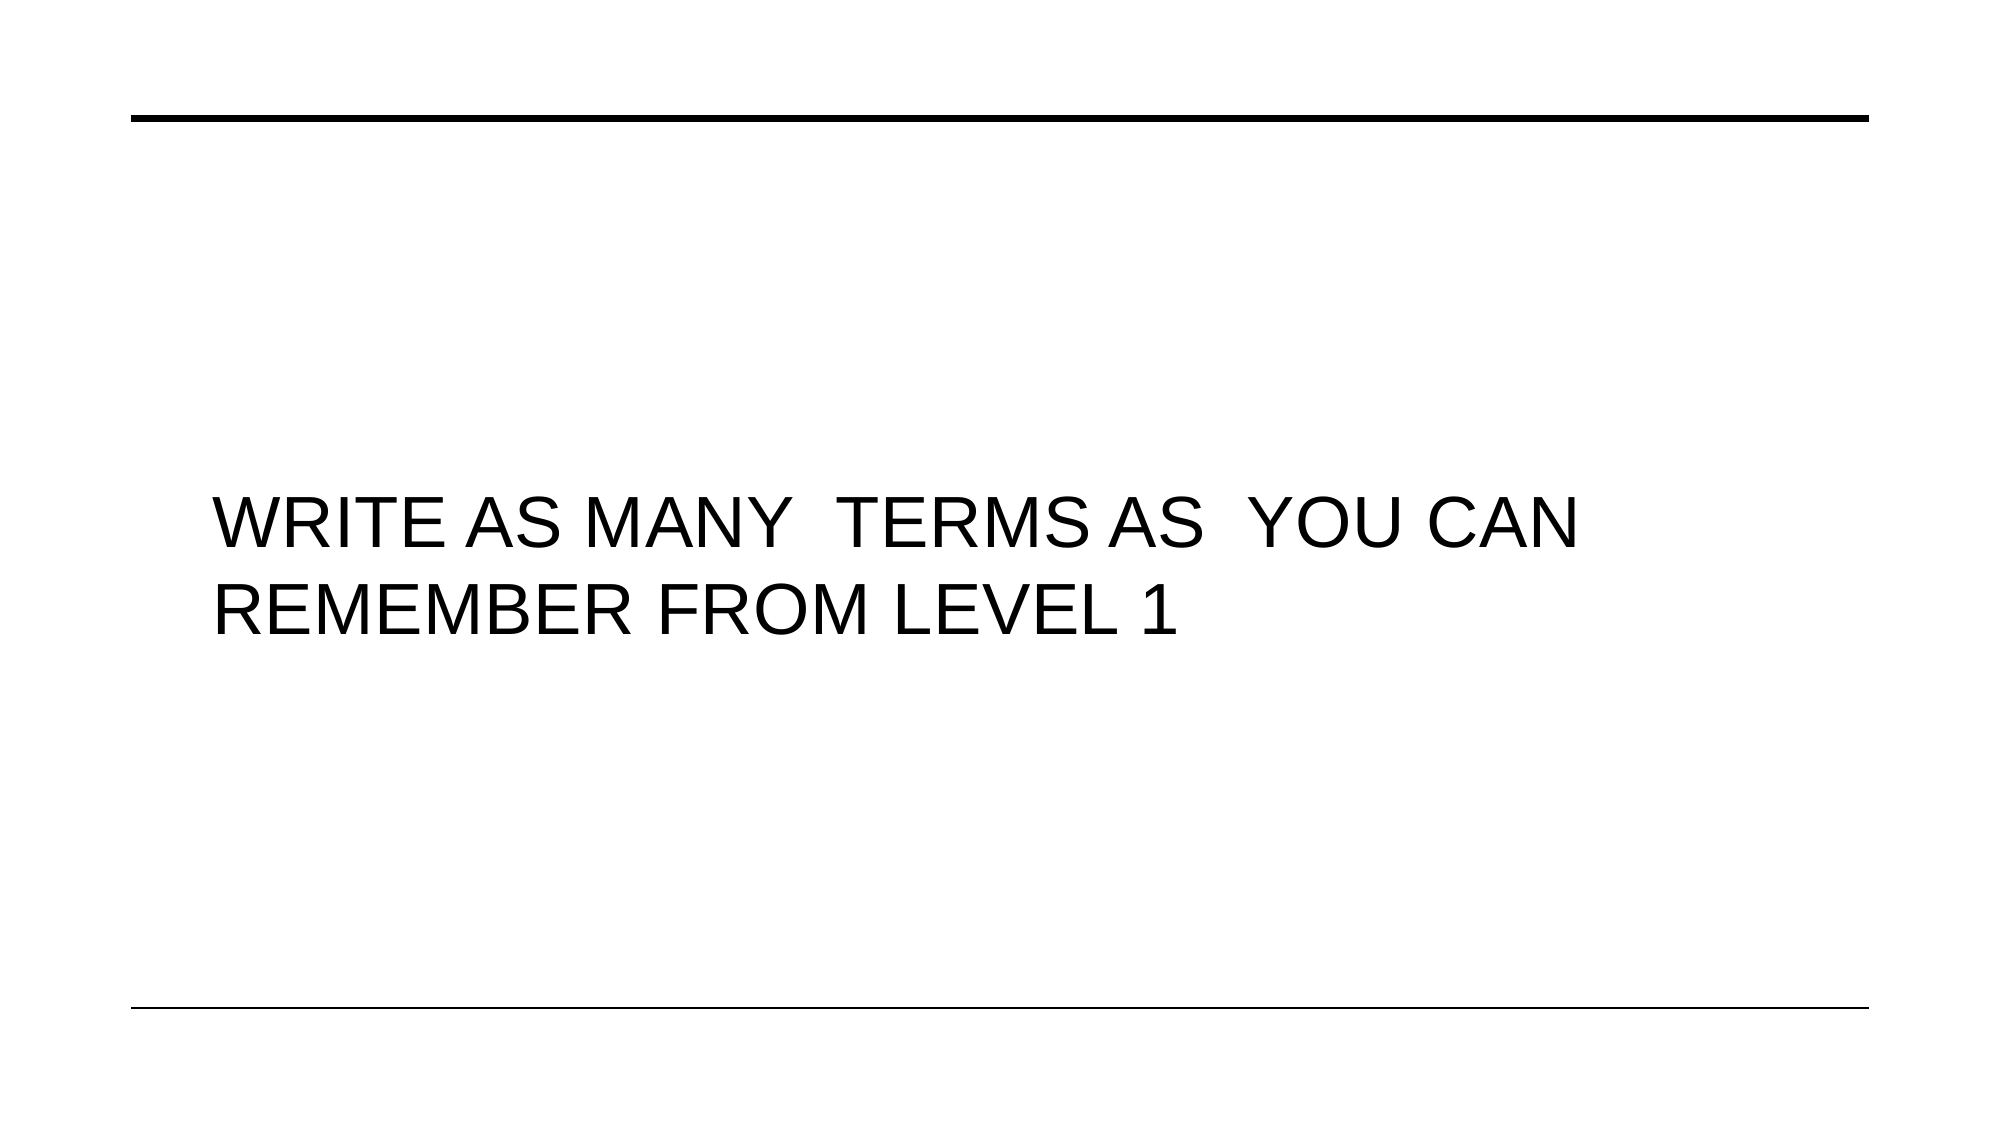

# Write as many  terms as  you can remember from Level 1